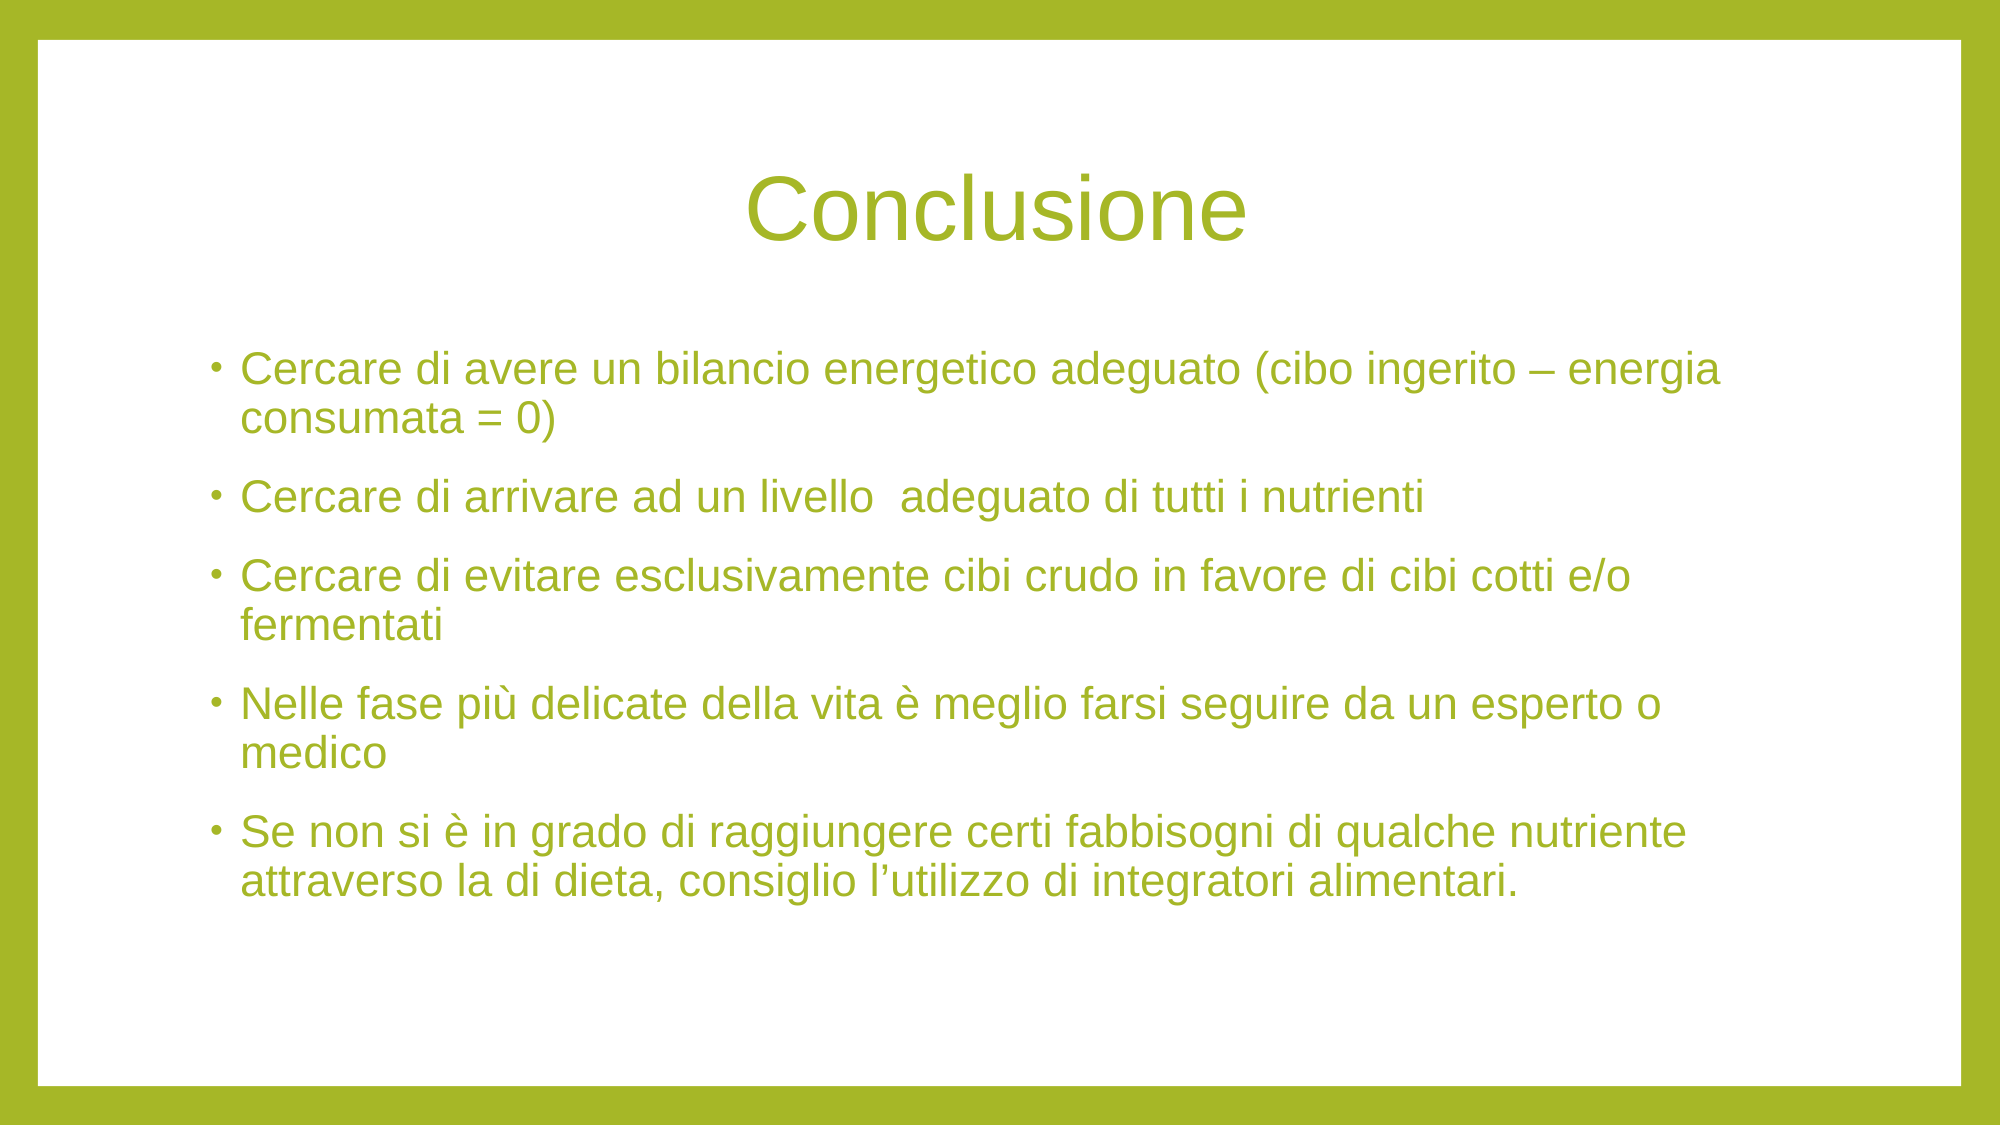

# Conclusione
Cercare di avere un bilancio energetico adeguato (cibo ingerito – energia consumata = 0)
Cercare di arrivare ad un livello  adeguato di tutti i nutrienti
Cercare di evitare esclusivamente cibi crudo in favore di cibi cotti e/o fermentati
Nelle fase più delicate della vita è meglio farsi seguire da un esperto o medico
Se non si è in grado di raggiungere certi fabbisogni di qualche nutriente attraverso la di dieta, consiglio l’utilizzo di integratori alimentari.